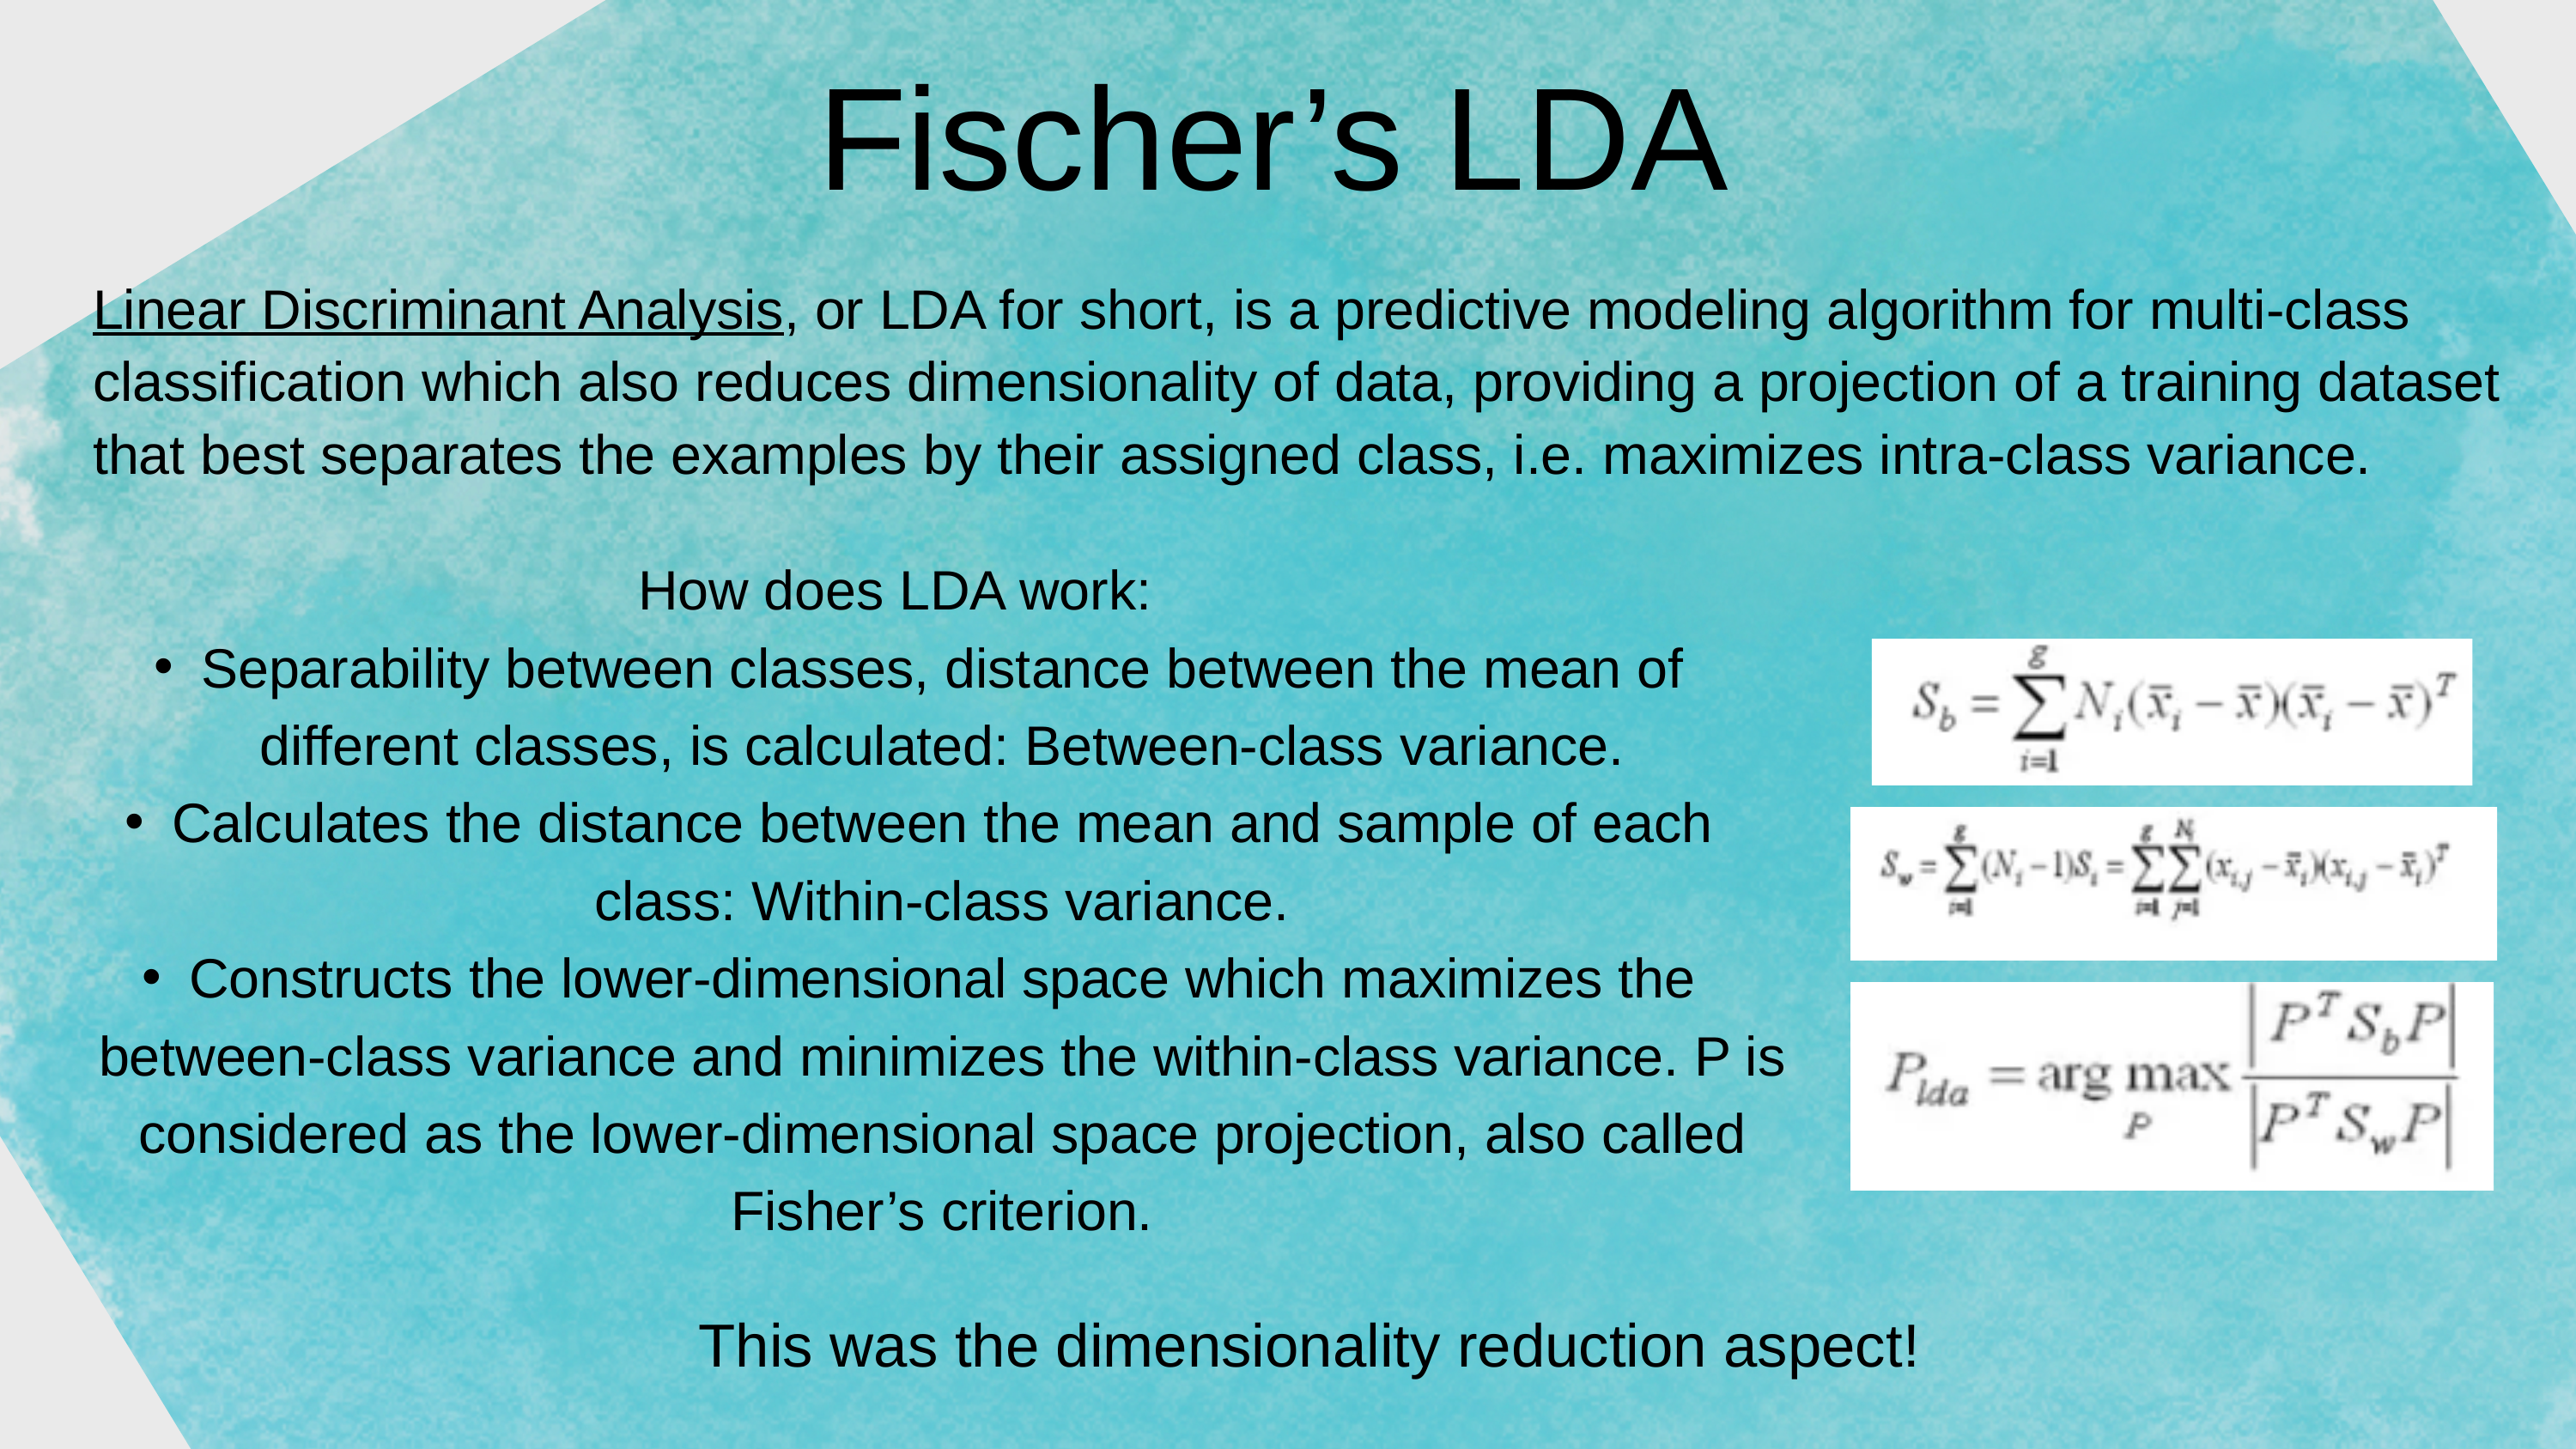

Fischer’s LDA
Linear Discriminant Analysis, or LDA for short, is a predictive modeling algorithm for multi-class classification which also reduces dimensionality of data, providing a projection of a training dataset that best separates the examples by their assigned class, i.e. maximizes intra-class variance.

How does LDA work:
Separability between classes, distance between the mean of different classes, is calculated: Between-class variance.
Calculates the distance between the mean and sample of each class: Within-class variance.
Constructs the lower-dimensional space which maximizes the between-class variance and minimizes the within-class variance. P is considered as the lower-dimensional space projection, also called Fisher’s criterion.

This was the dimensionality reduction aspect!